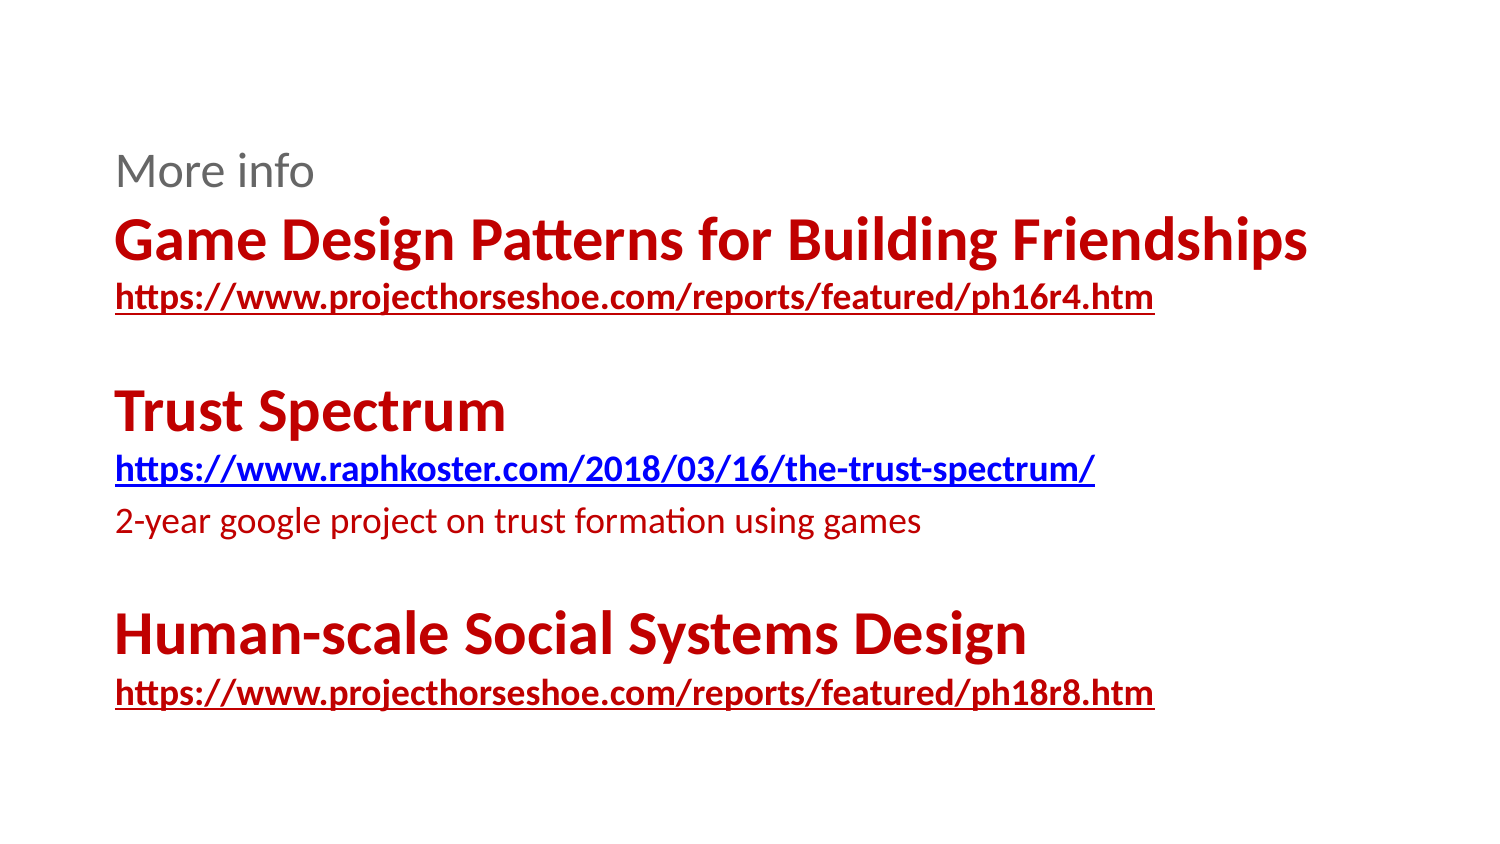

# More info
Game Design Patterns for Building Friendships
https://www.projecthorseshoe.com/reports/featured/ph16r4.htm

Trust Spectrum
https://www.raphkoster.com/2018/03/16/the-trust-spectrum/
2-year google project on trust formation using games

Human-scale Social Systems Design
https://www.projecthorseshoe.com/reports/featured/ph18r8.htm